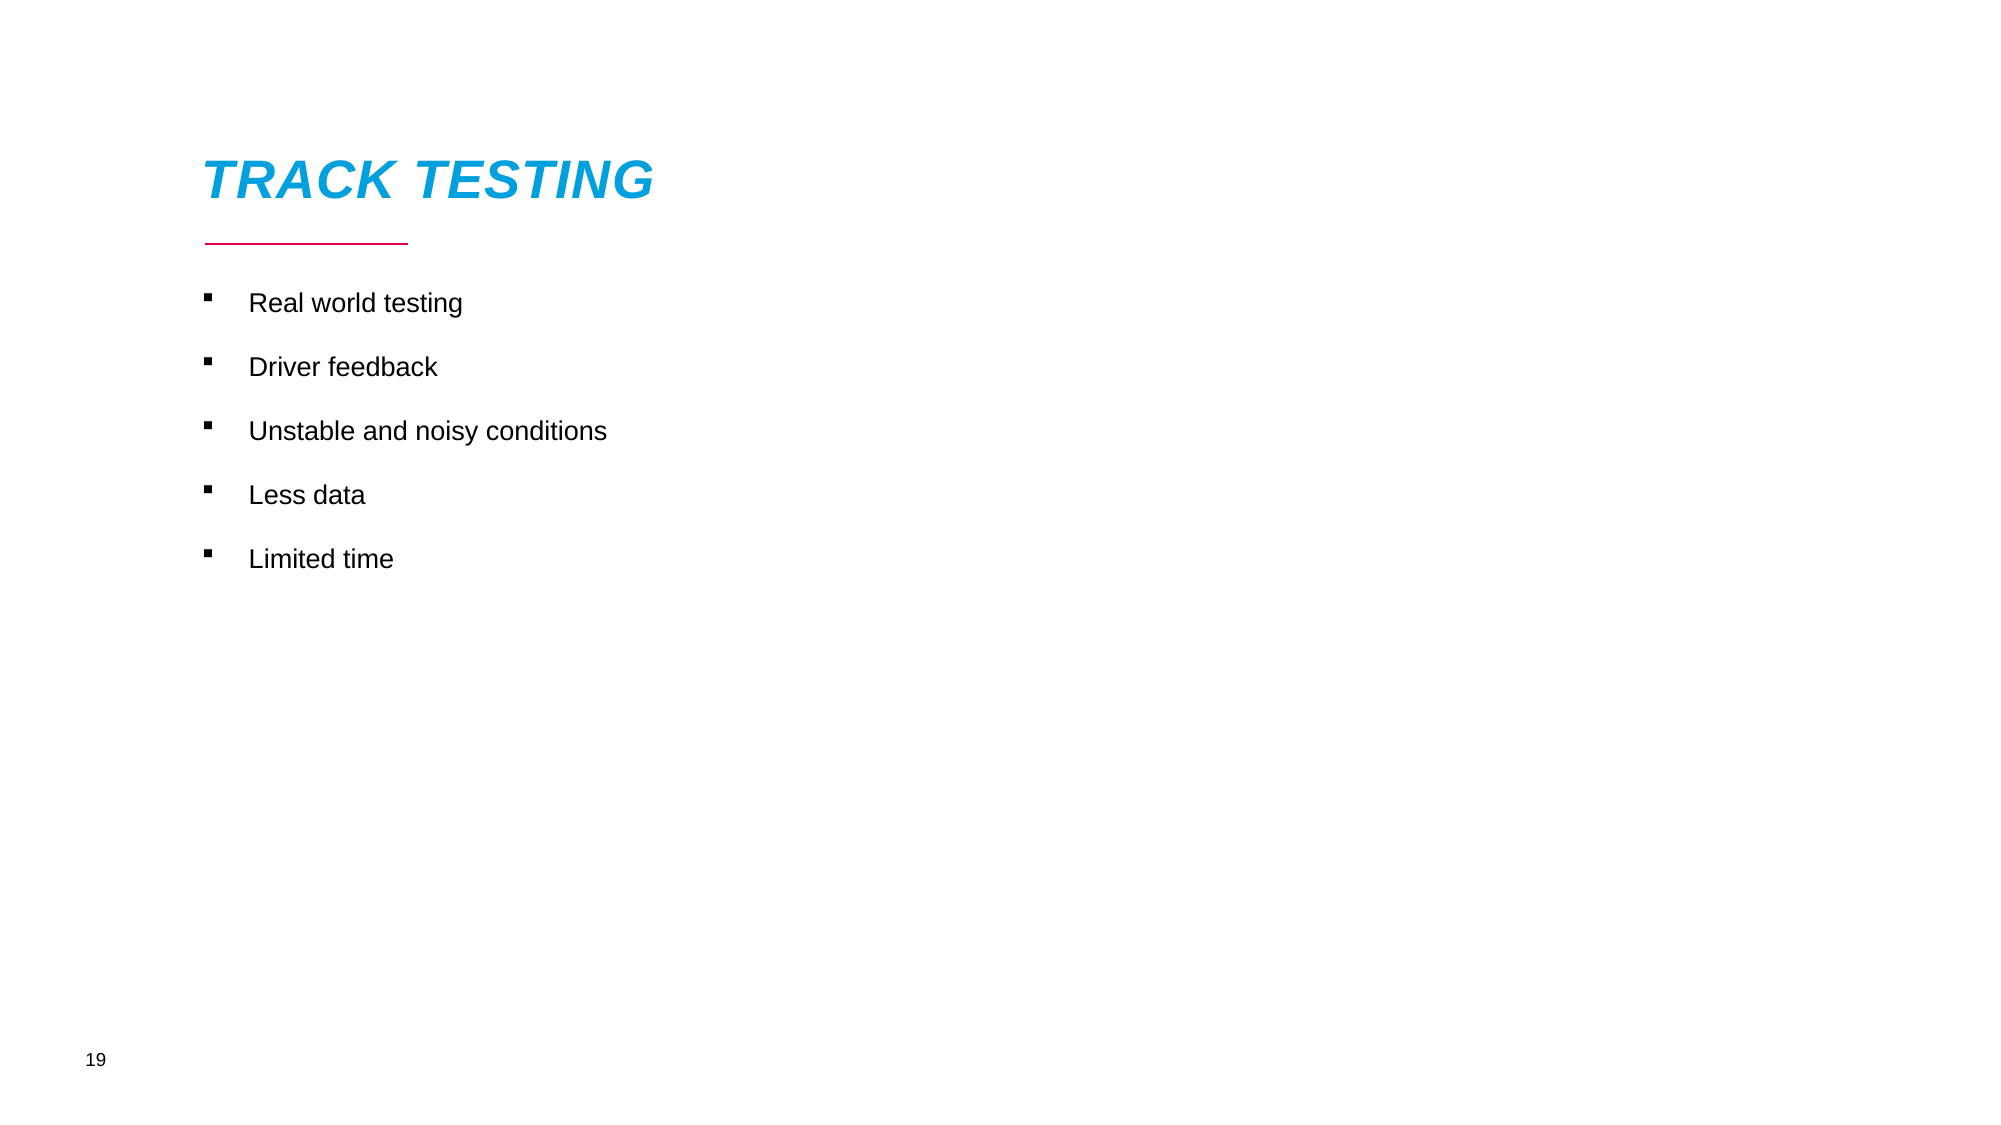

# Track Testing
Real world testing
Driver feedback
Unstable and noisy conditions
Less data
Limited time
19